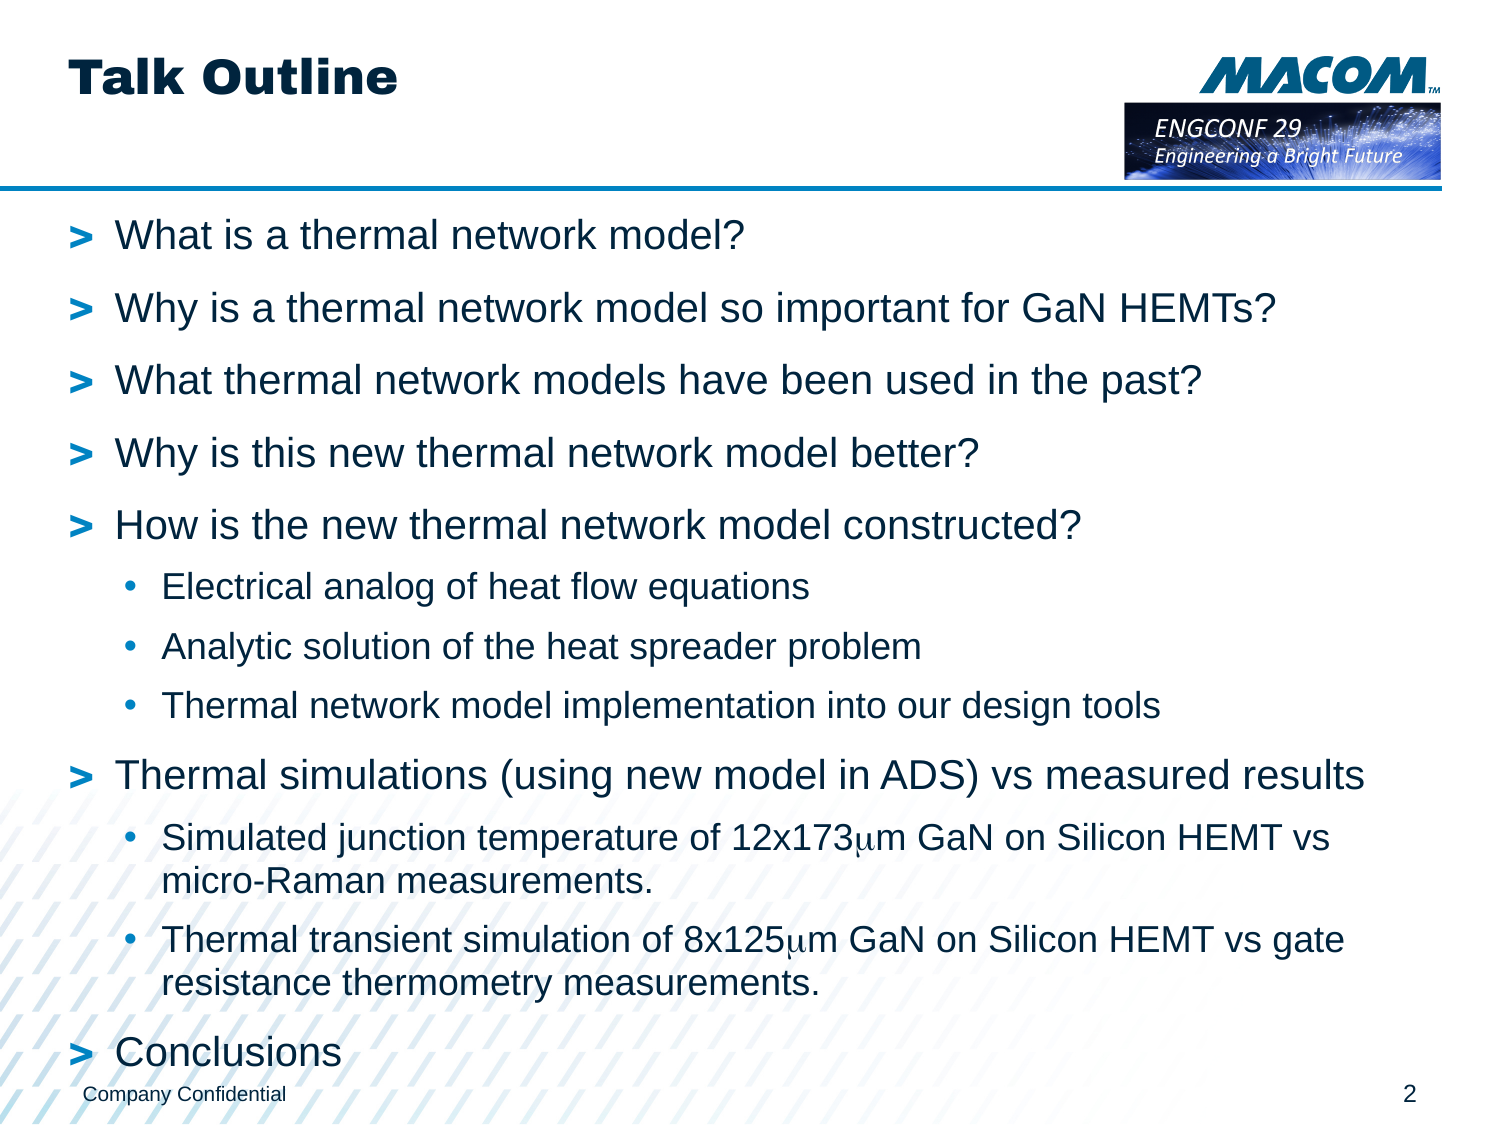

# Talk Outline
What is a thermal network model?
Why is a thermal network model so important for GaN HEMTs?
What thermal network models have been used in the past?
Why is this new thermal network model better?
How is the new thermal network model constructed?
Electrical analog of heat flow equations
Analytic solution of the heat spreader problem
Thermal network model implementation into our design tools
Thermal simulations (using new model in ADS) vs measured results
Simulated junction temperature of 12x173μm GaN on Silicon HEMT vs micro-Raman measurements.
Thermal transient simulation of 8x125μm GaN on Silicon HEMT vs gate resistance thermometry measurements.
Conclusions